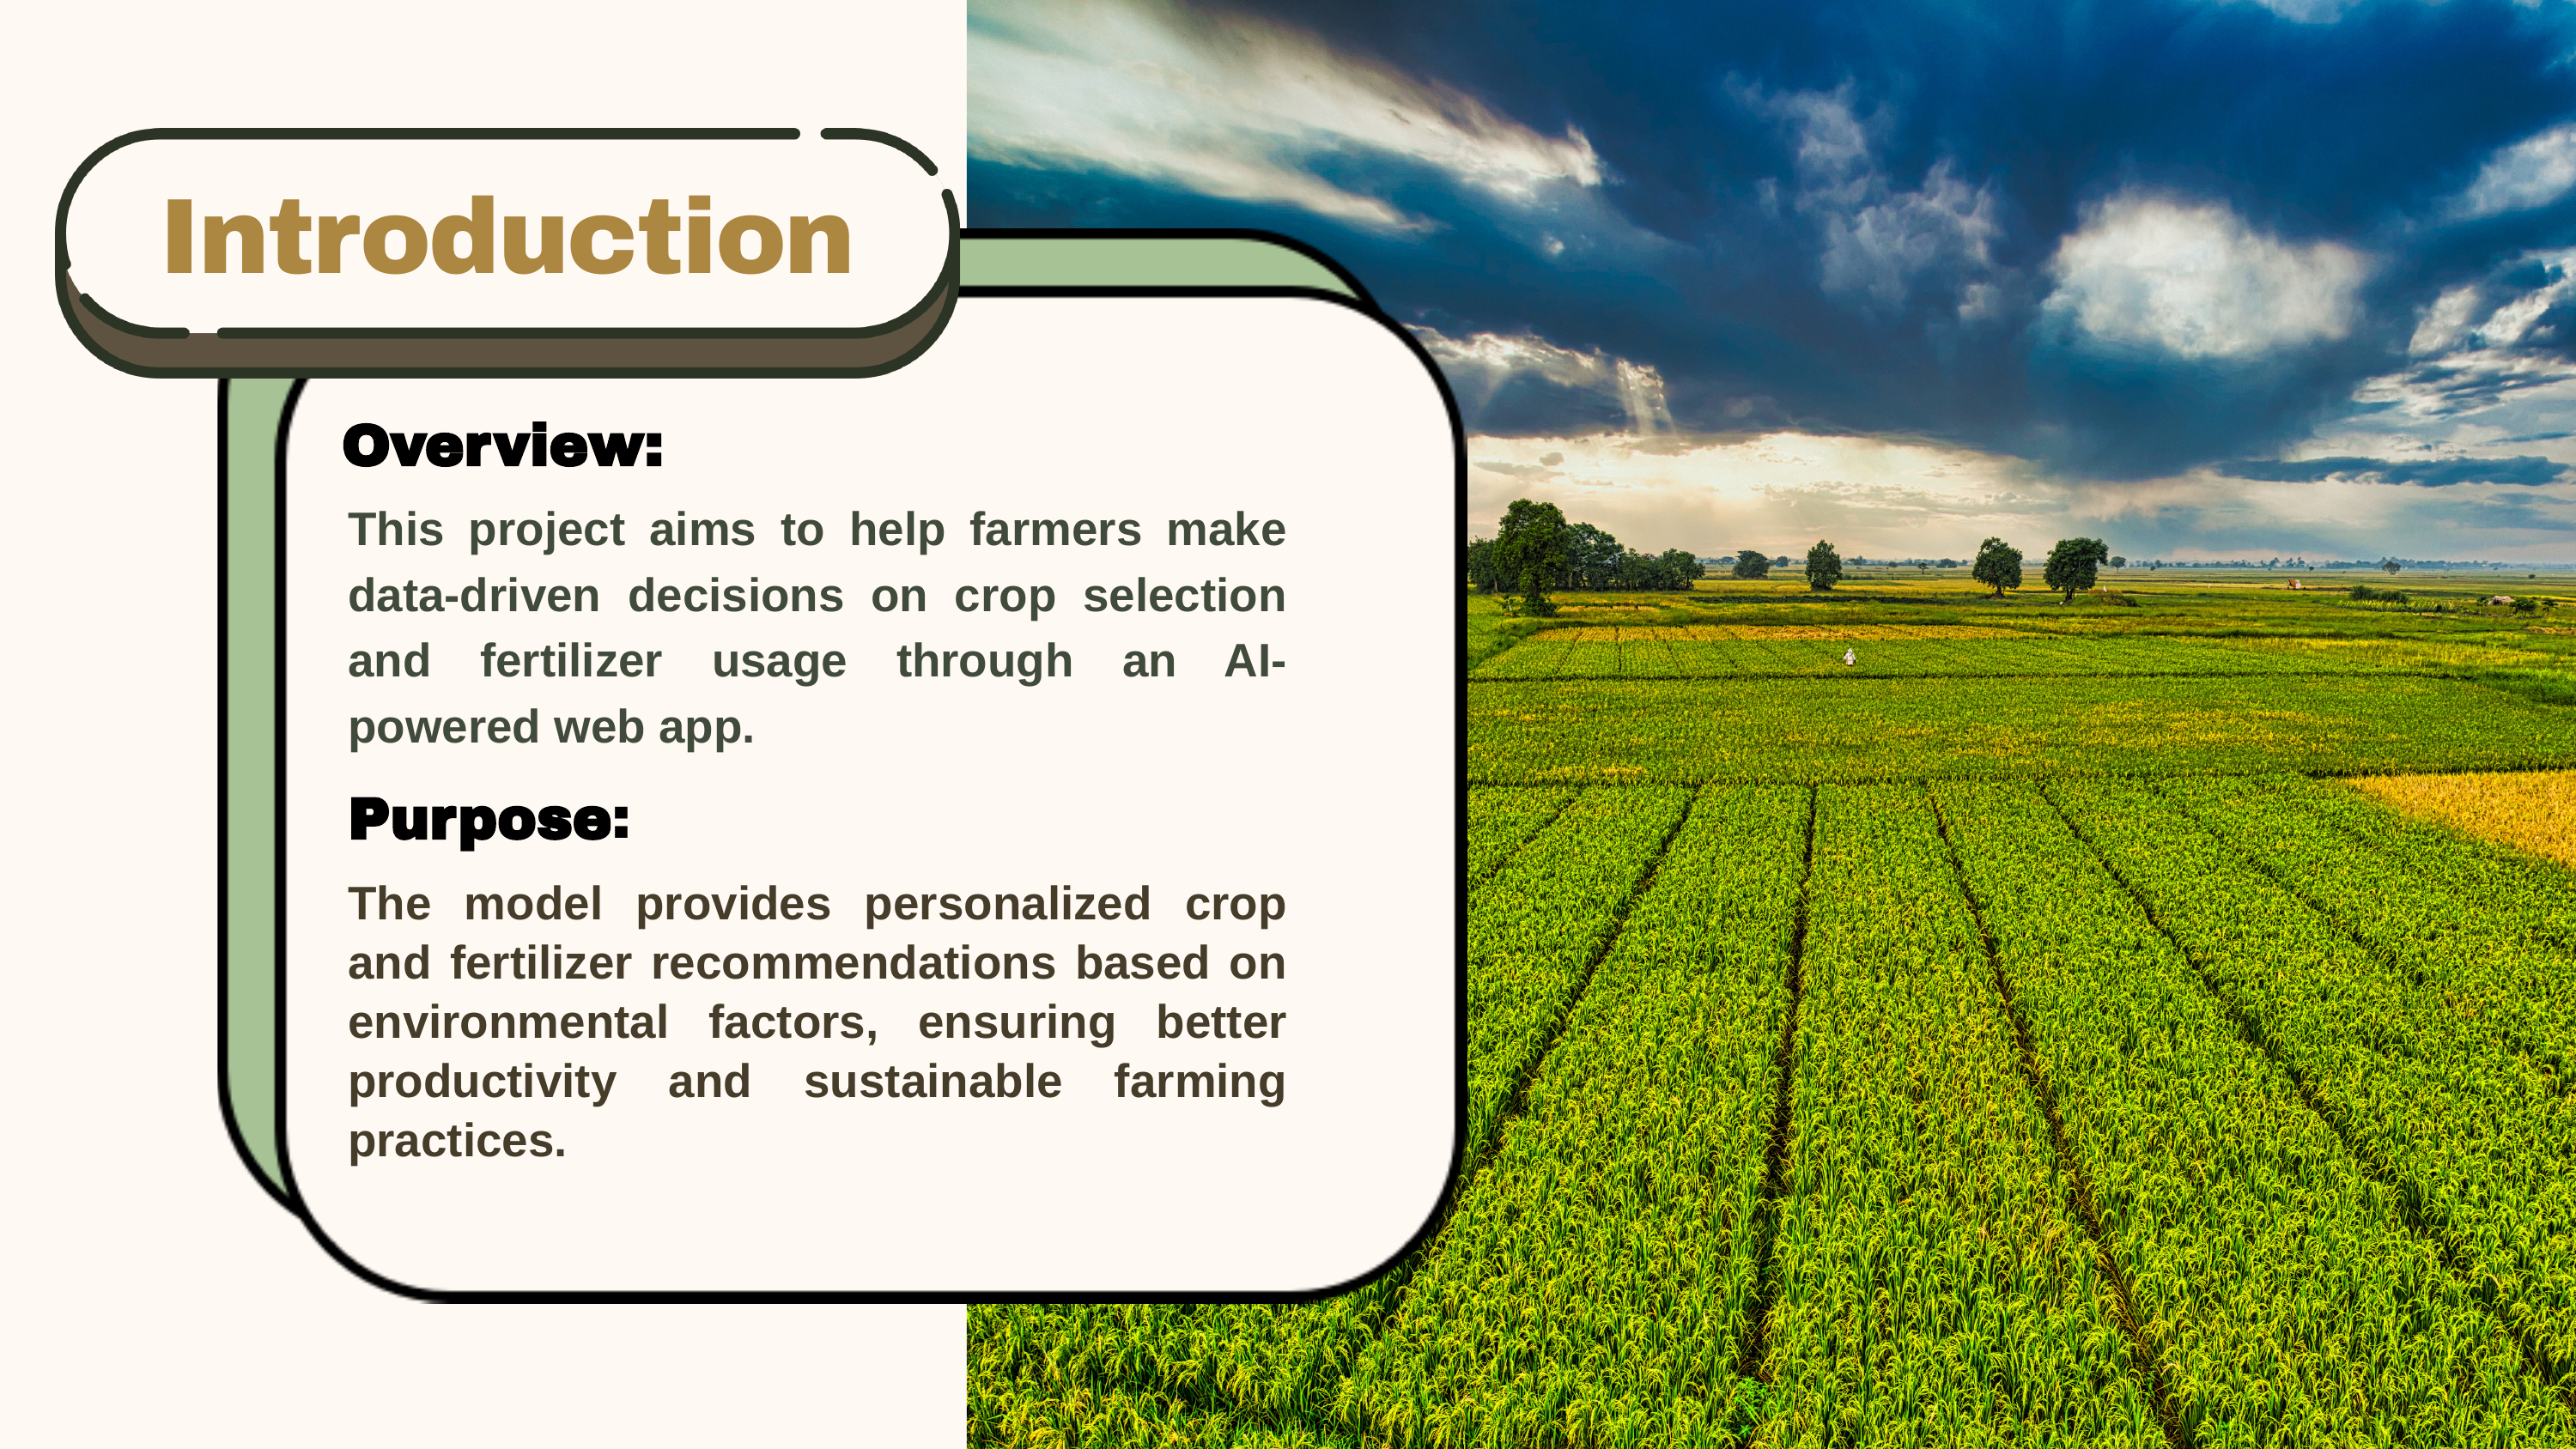

Introduction

Overview:
This project aims to help farmers make data-driven decisions on crop selection and fertilizer usage through an AI-powered web app.
Purpose:
The model provides personalized crop and fertilizer recommendations based on environmental factors, ensuring better productivity and sustainable farming practices.